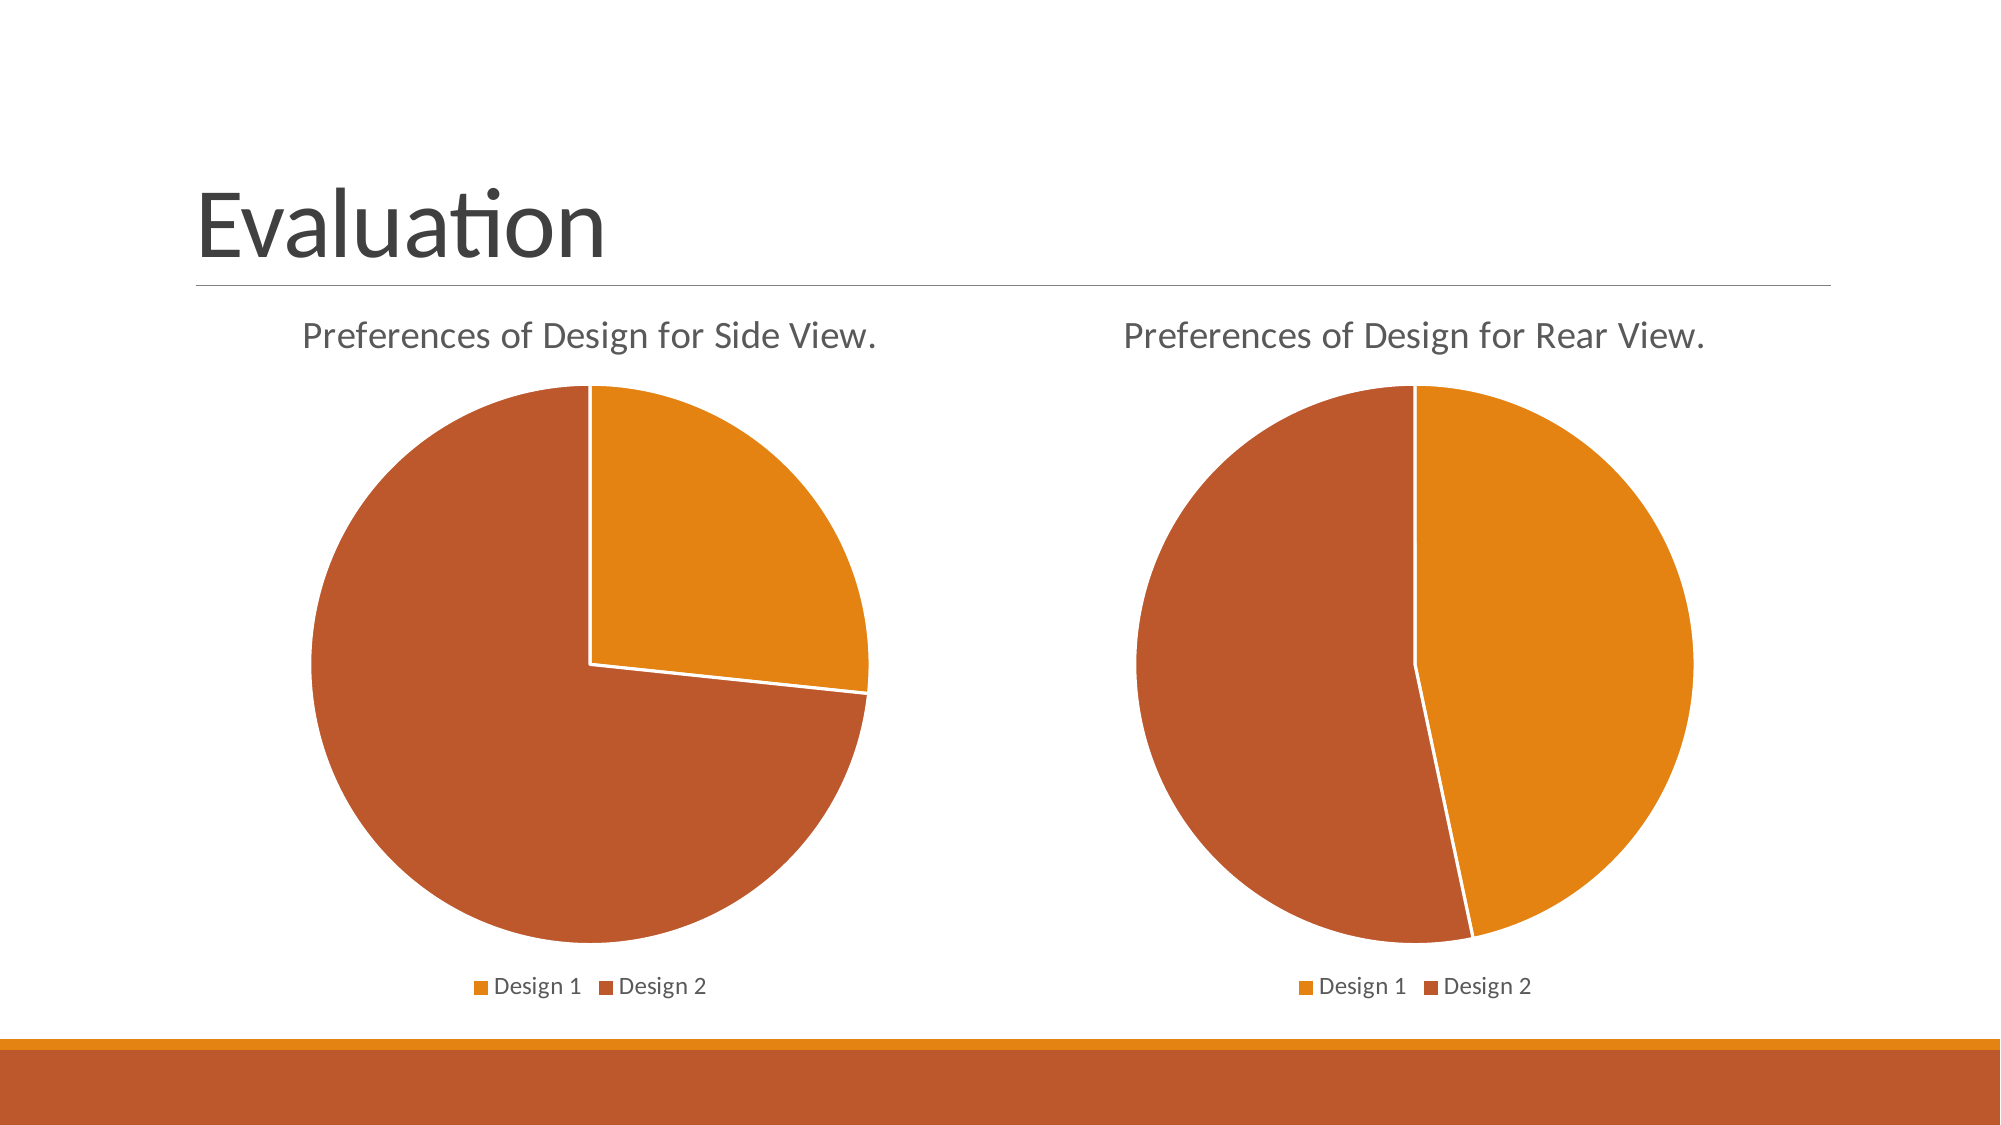

# Evaluation

### Chart:

| Category | Preferences of Design for Side View. |
|---|---|
| Design 1 | 4.0 |
| Design 2 | 11.0 |

### Chart:

| Category | Preferences of Design for Rear View. |
|---|---|
| Design 1 | 7.0 |
| Design 2 | 8.0 |